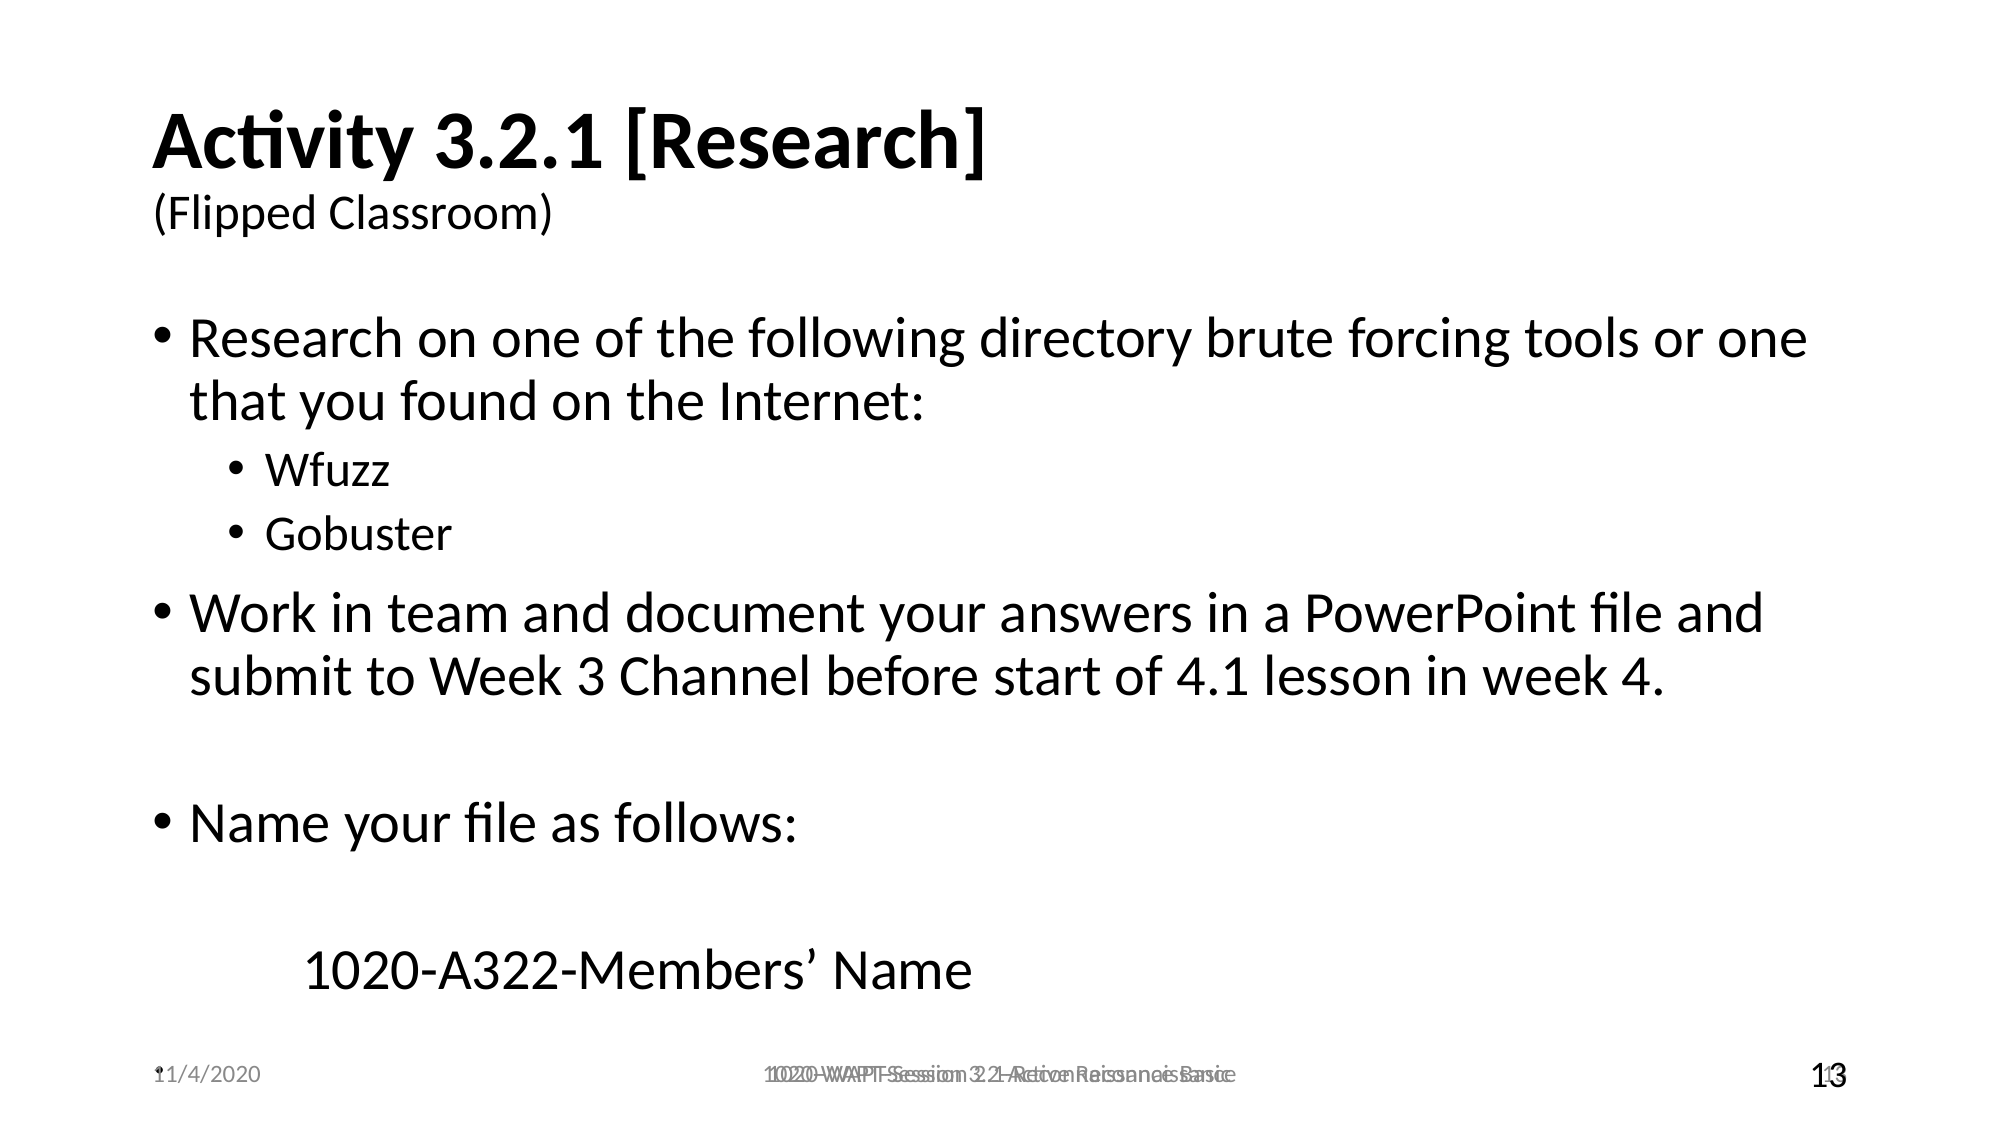

# Activity 3.2.1 [Research] (Flipped Classroom)
Research on one of the following directory brute forcing tools or one that you found on the Internet:
Wfuzz
Gobuster
Work in team and document your answers in a PowerPoint file and submit to Week 3 Channel before start of 4.1 lesson in week 4.
Name your file as follows:
	1020-A322-Members’ Name
.

1020-WAPT-Session 3.2-Active Reconnaissance
13
11/4/2020
1020-WAPT-Session 2.1-Reconnaissance Basic
13